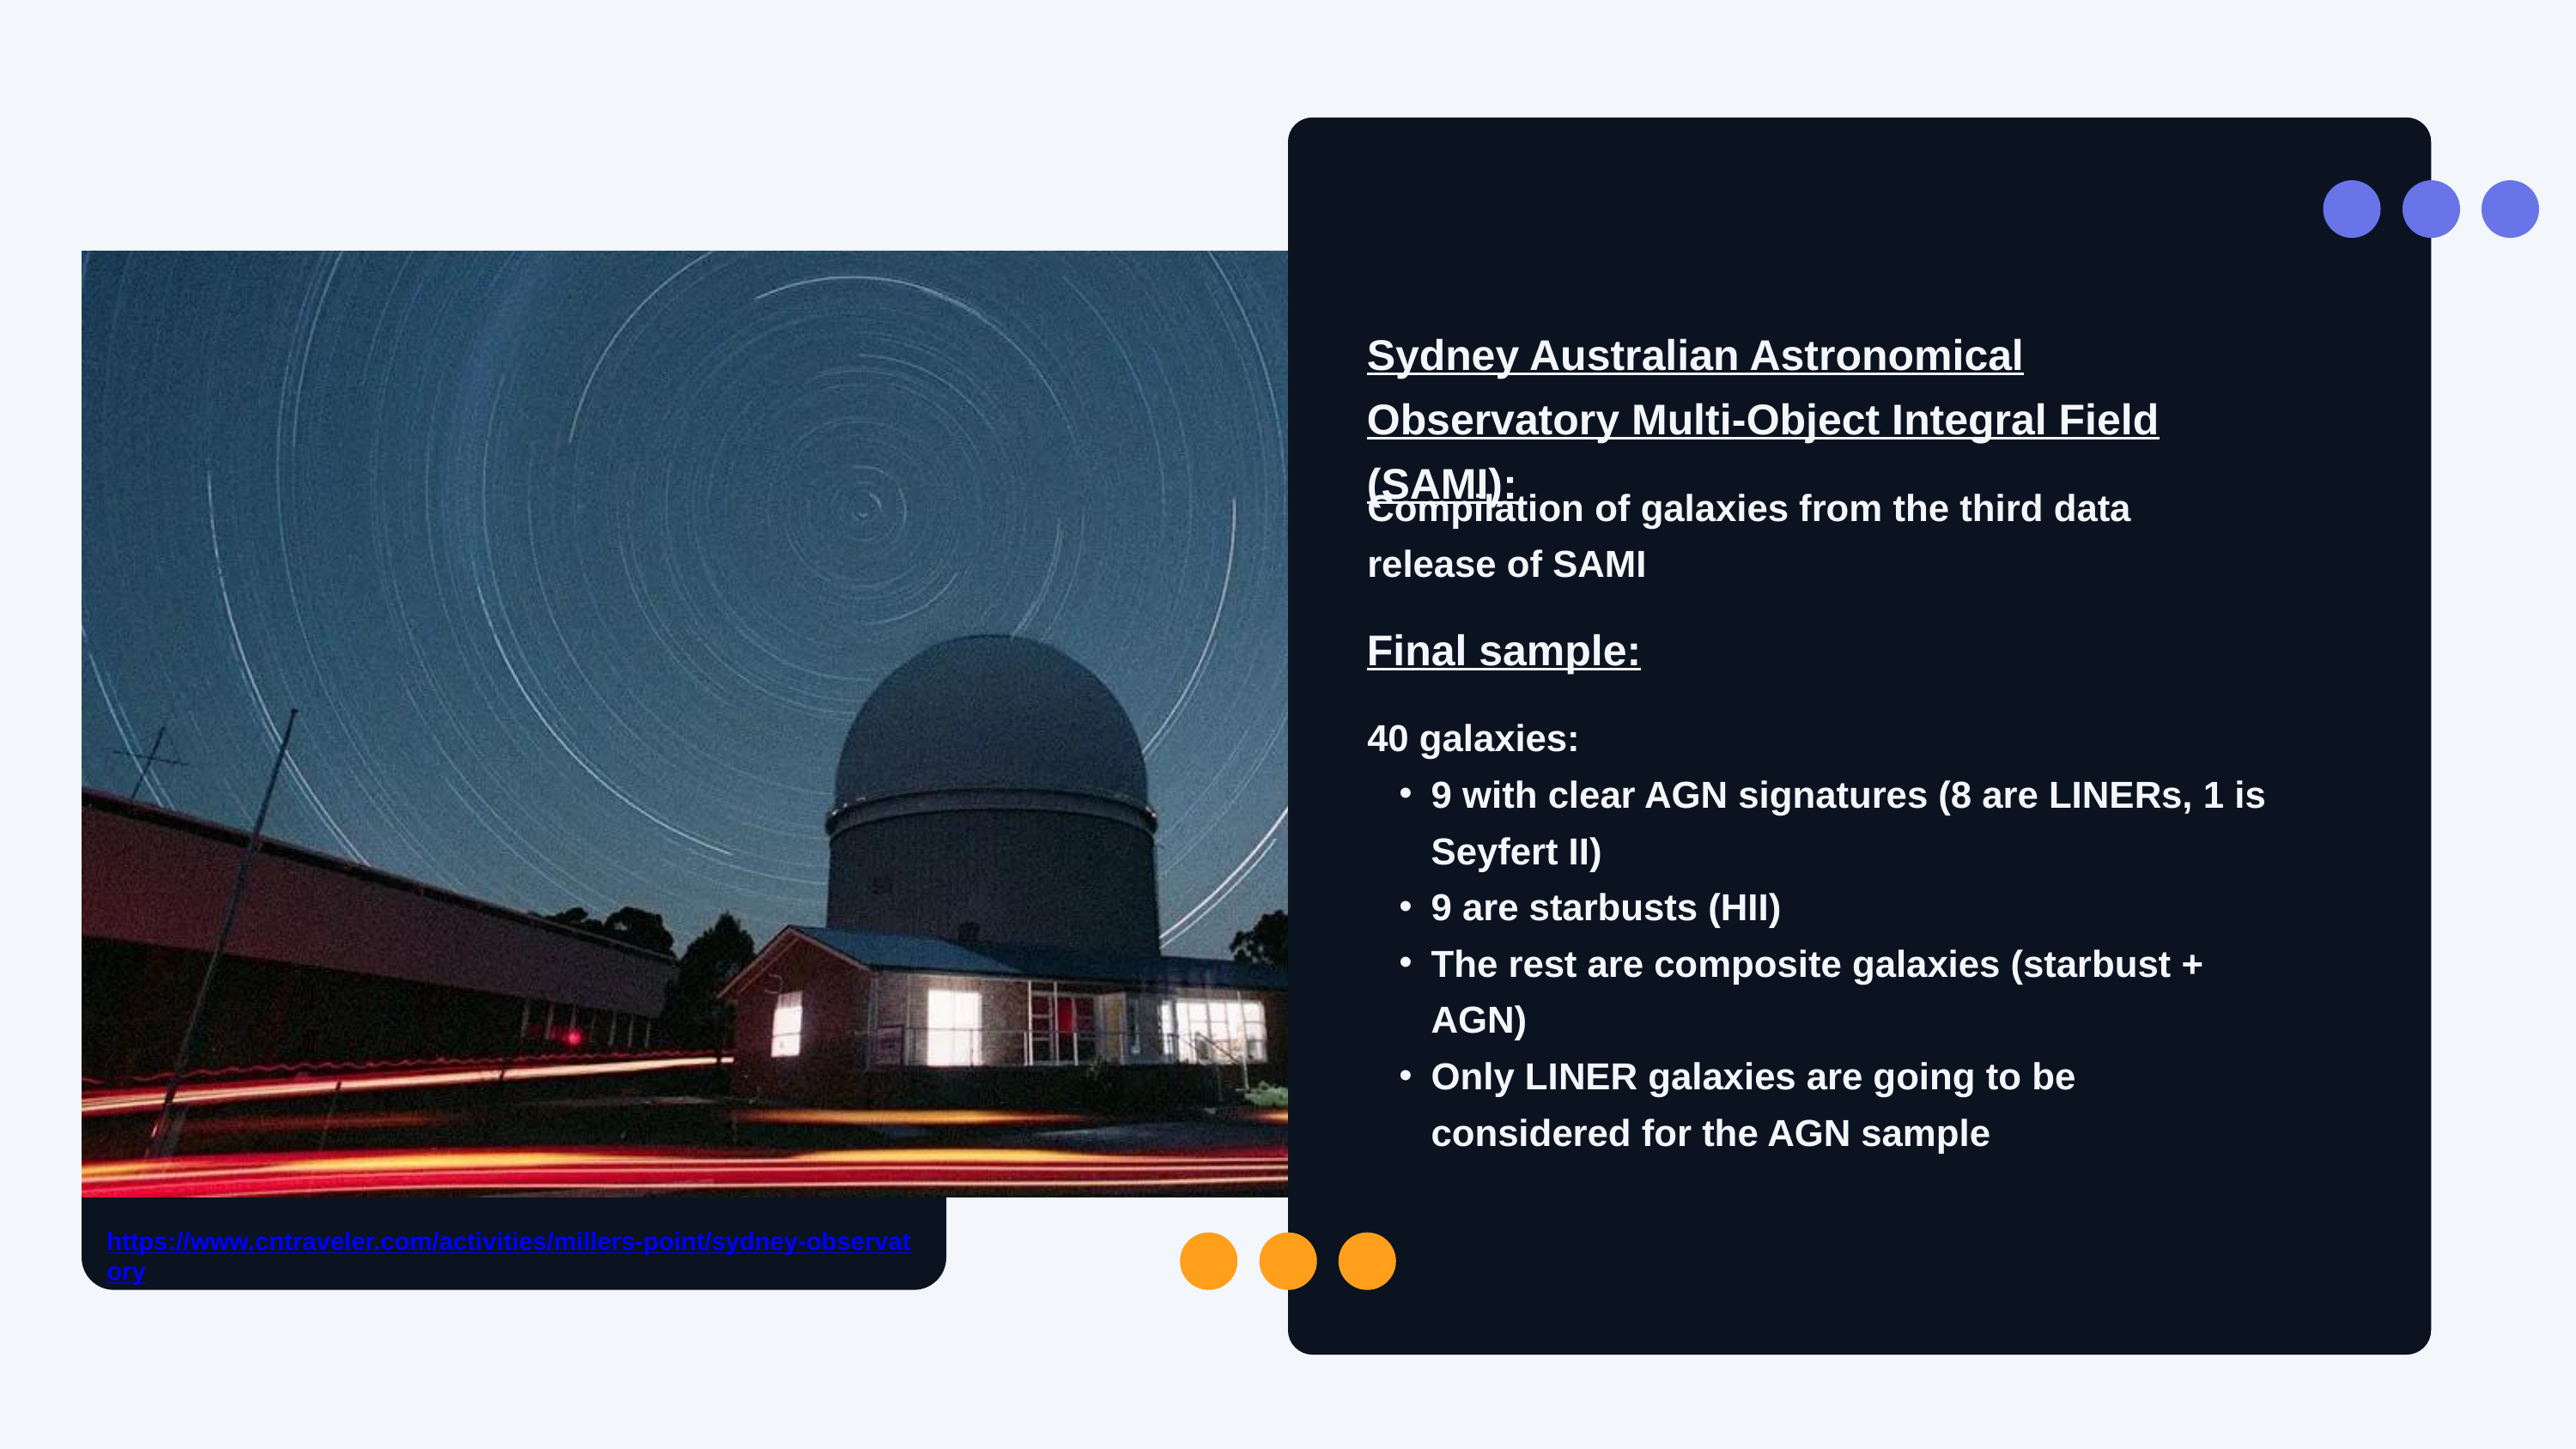

Sydney Australian Astronomical Observatory Multi-Object Integral Field (SAMI):
Compilation of galaxies from the third data release of SAMI
Final sample:
40 galaxies:
9 with clear AGN signatures (8 are LINERs, 1 is Seyfert II)
9 are starbusts (HII)
The rest are composite galaxies (starbust + AGN)
Only LINER galaxies are going to be considered for the AGN sample

https://www.cntraveler.com/activities/millers-point/sydney-observatory